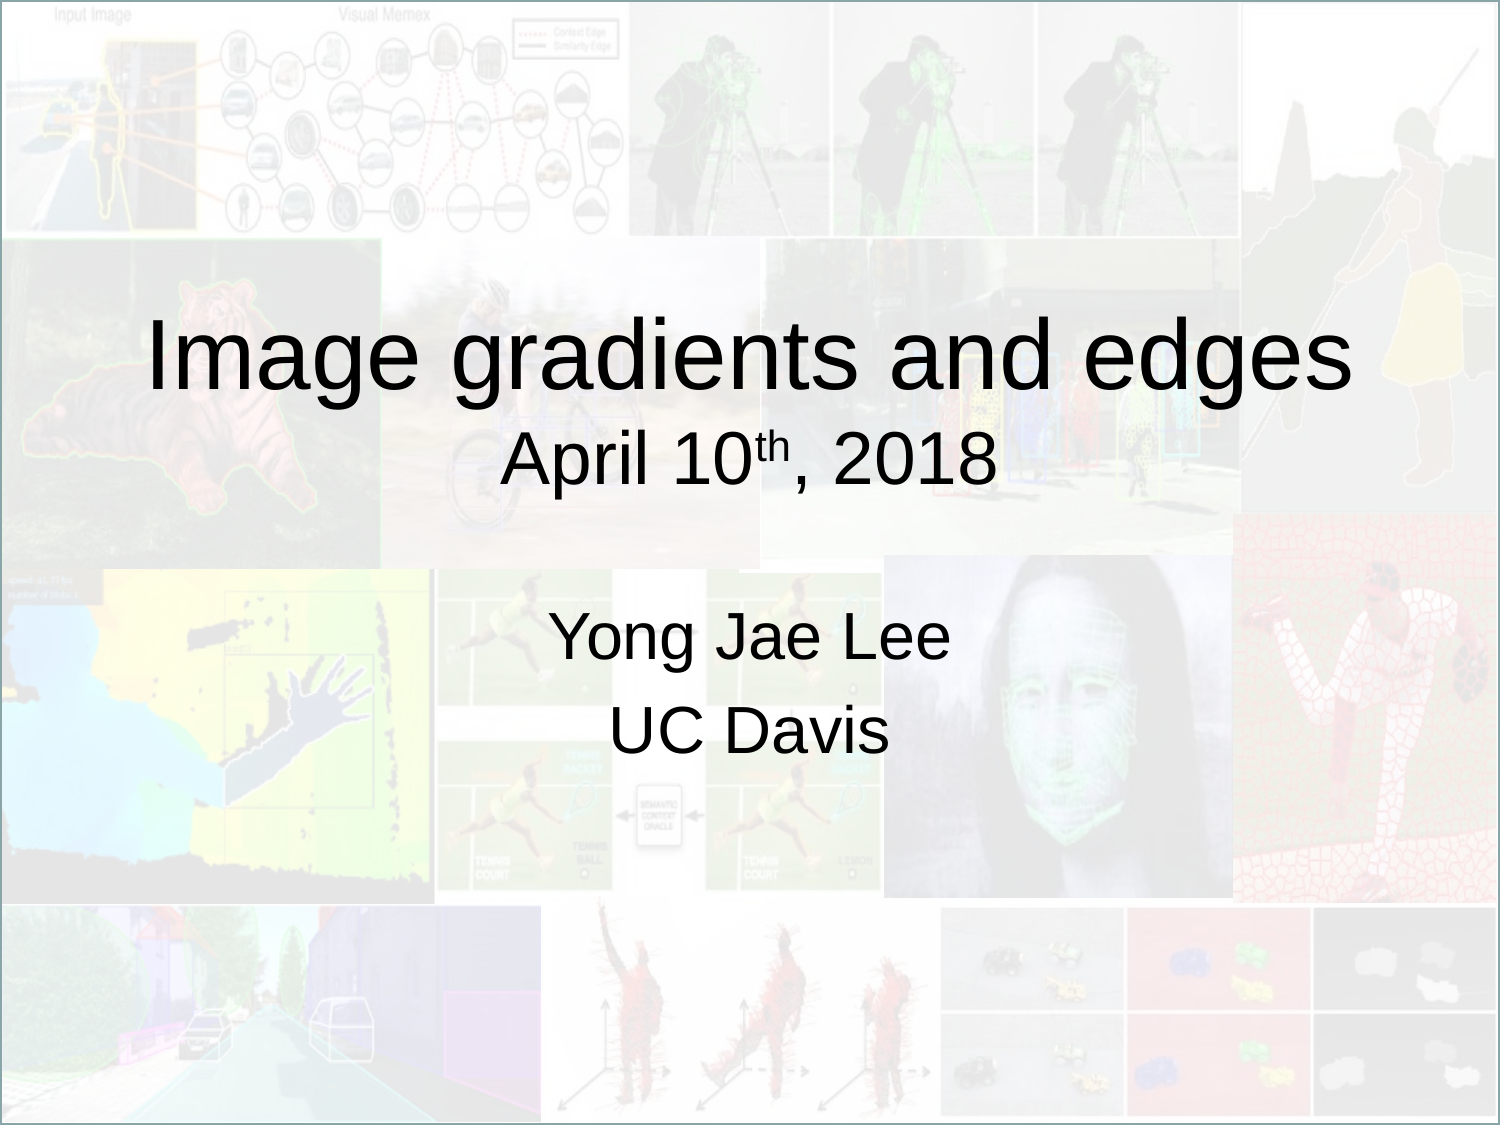

# Image gradients and edges April 10th, 2018
Yong Jae Lee
UC Davis